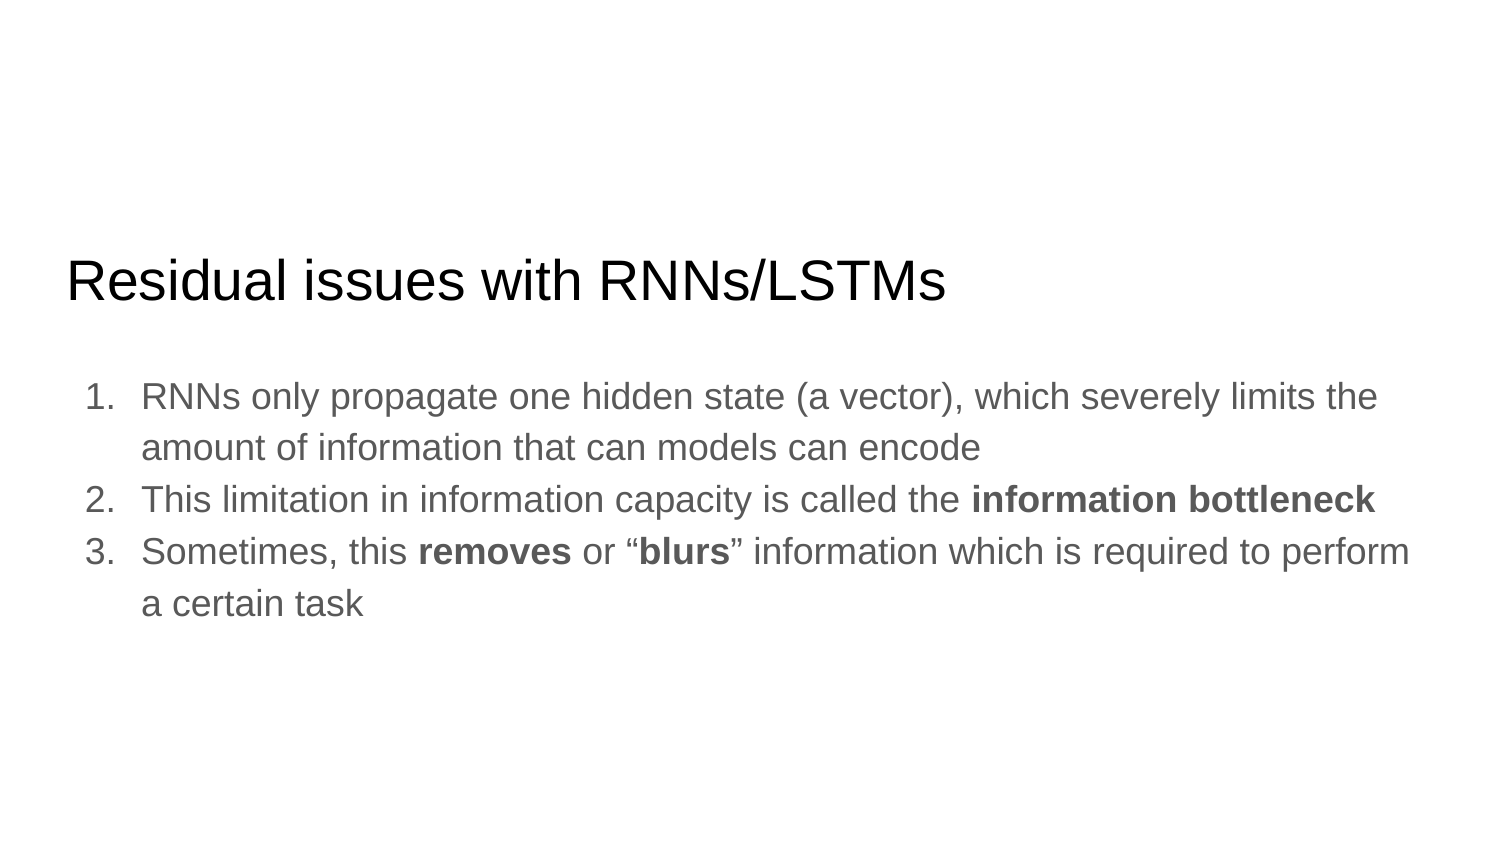

# Residual issues with RNNs/LSTMs
RNNs only propagate one hidden state (a vector), which severely limits the amount of information that can models can encode
This limitation in information capacity is called the information bottleneck
Sometimes, this removes or “blurs” information which is required to perform a certain task